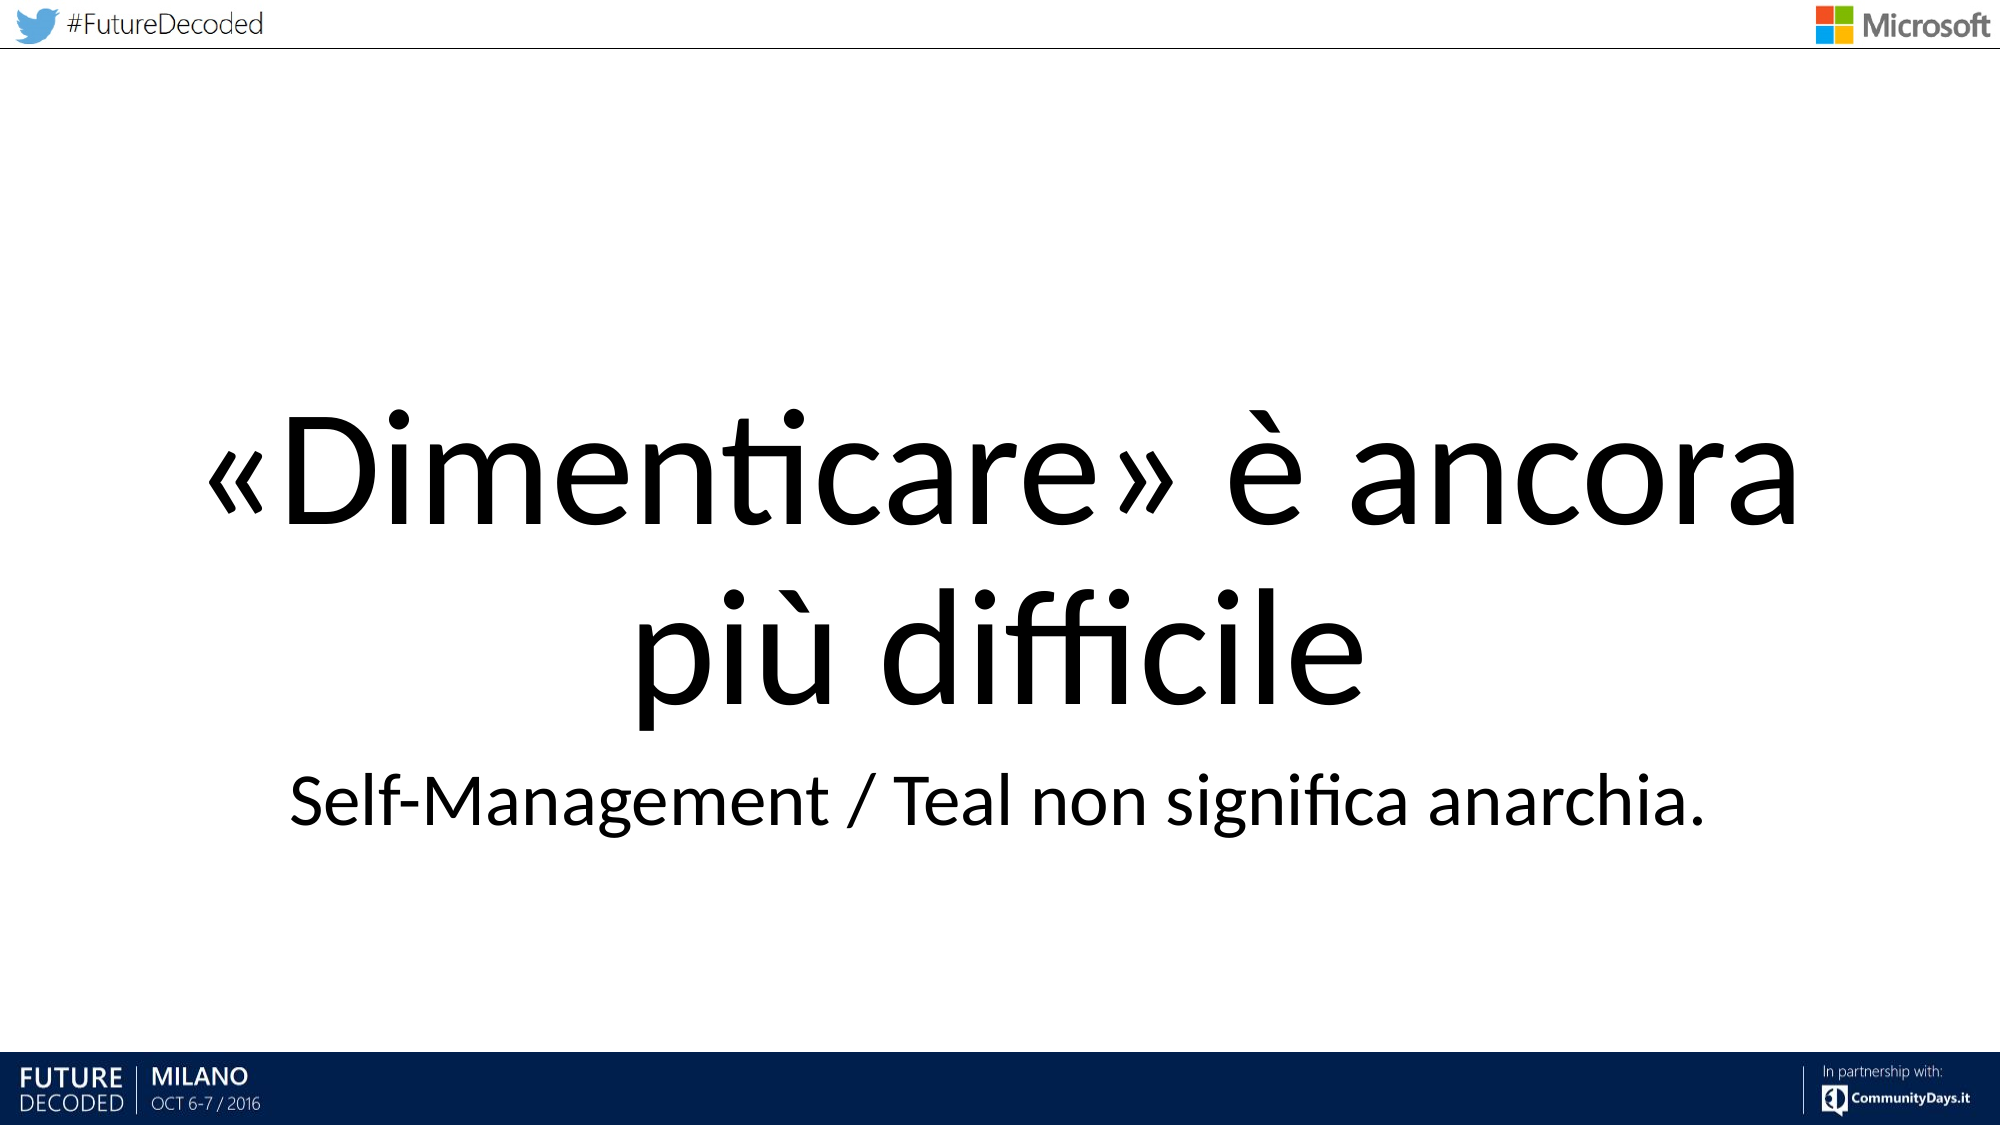

# «Dimenticare» è ancora più difficile
Self-Management / Teal non significa anarchia.